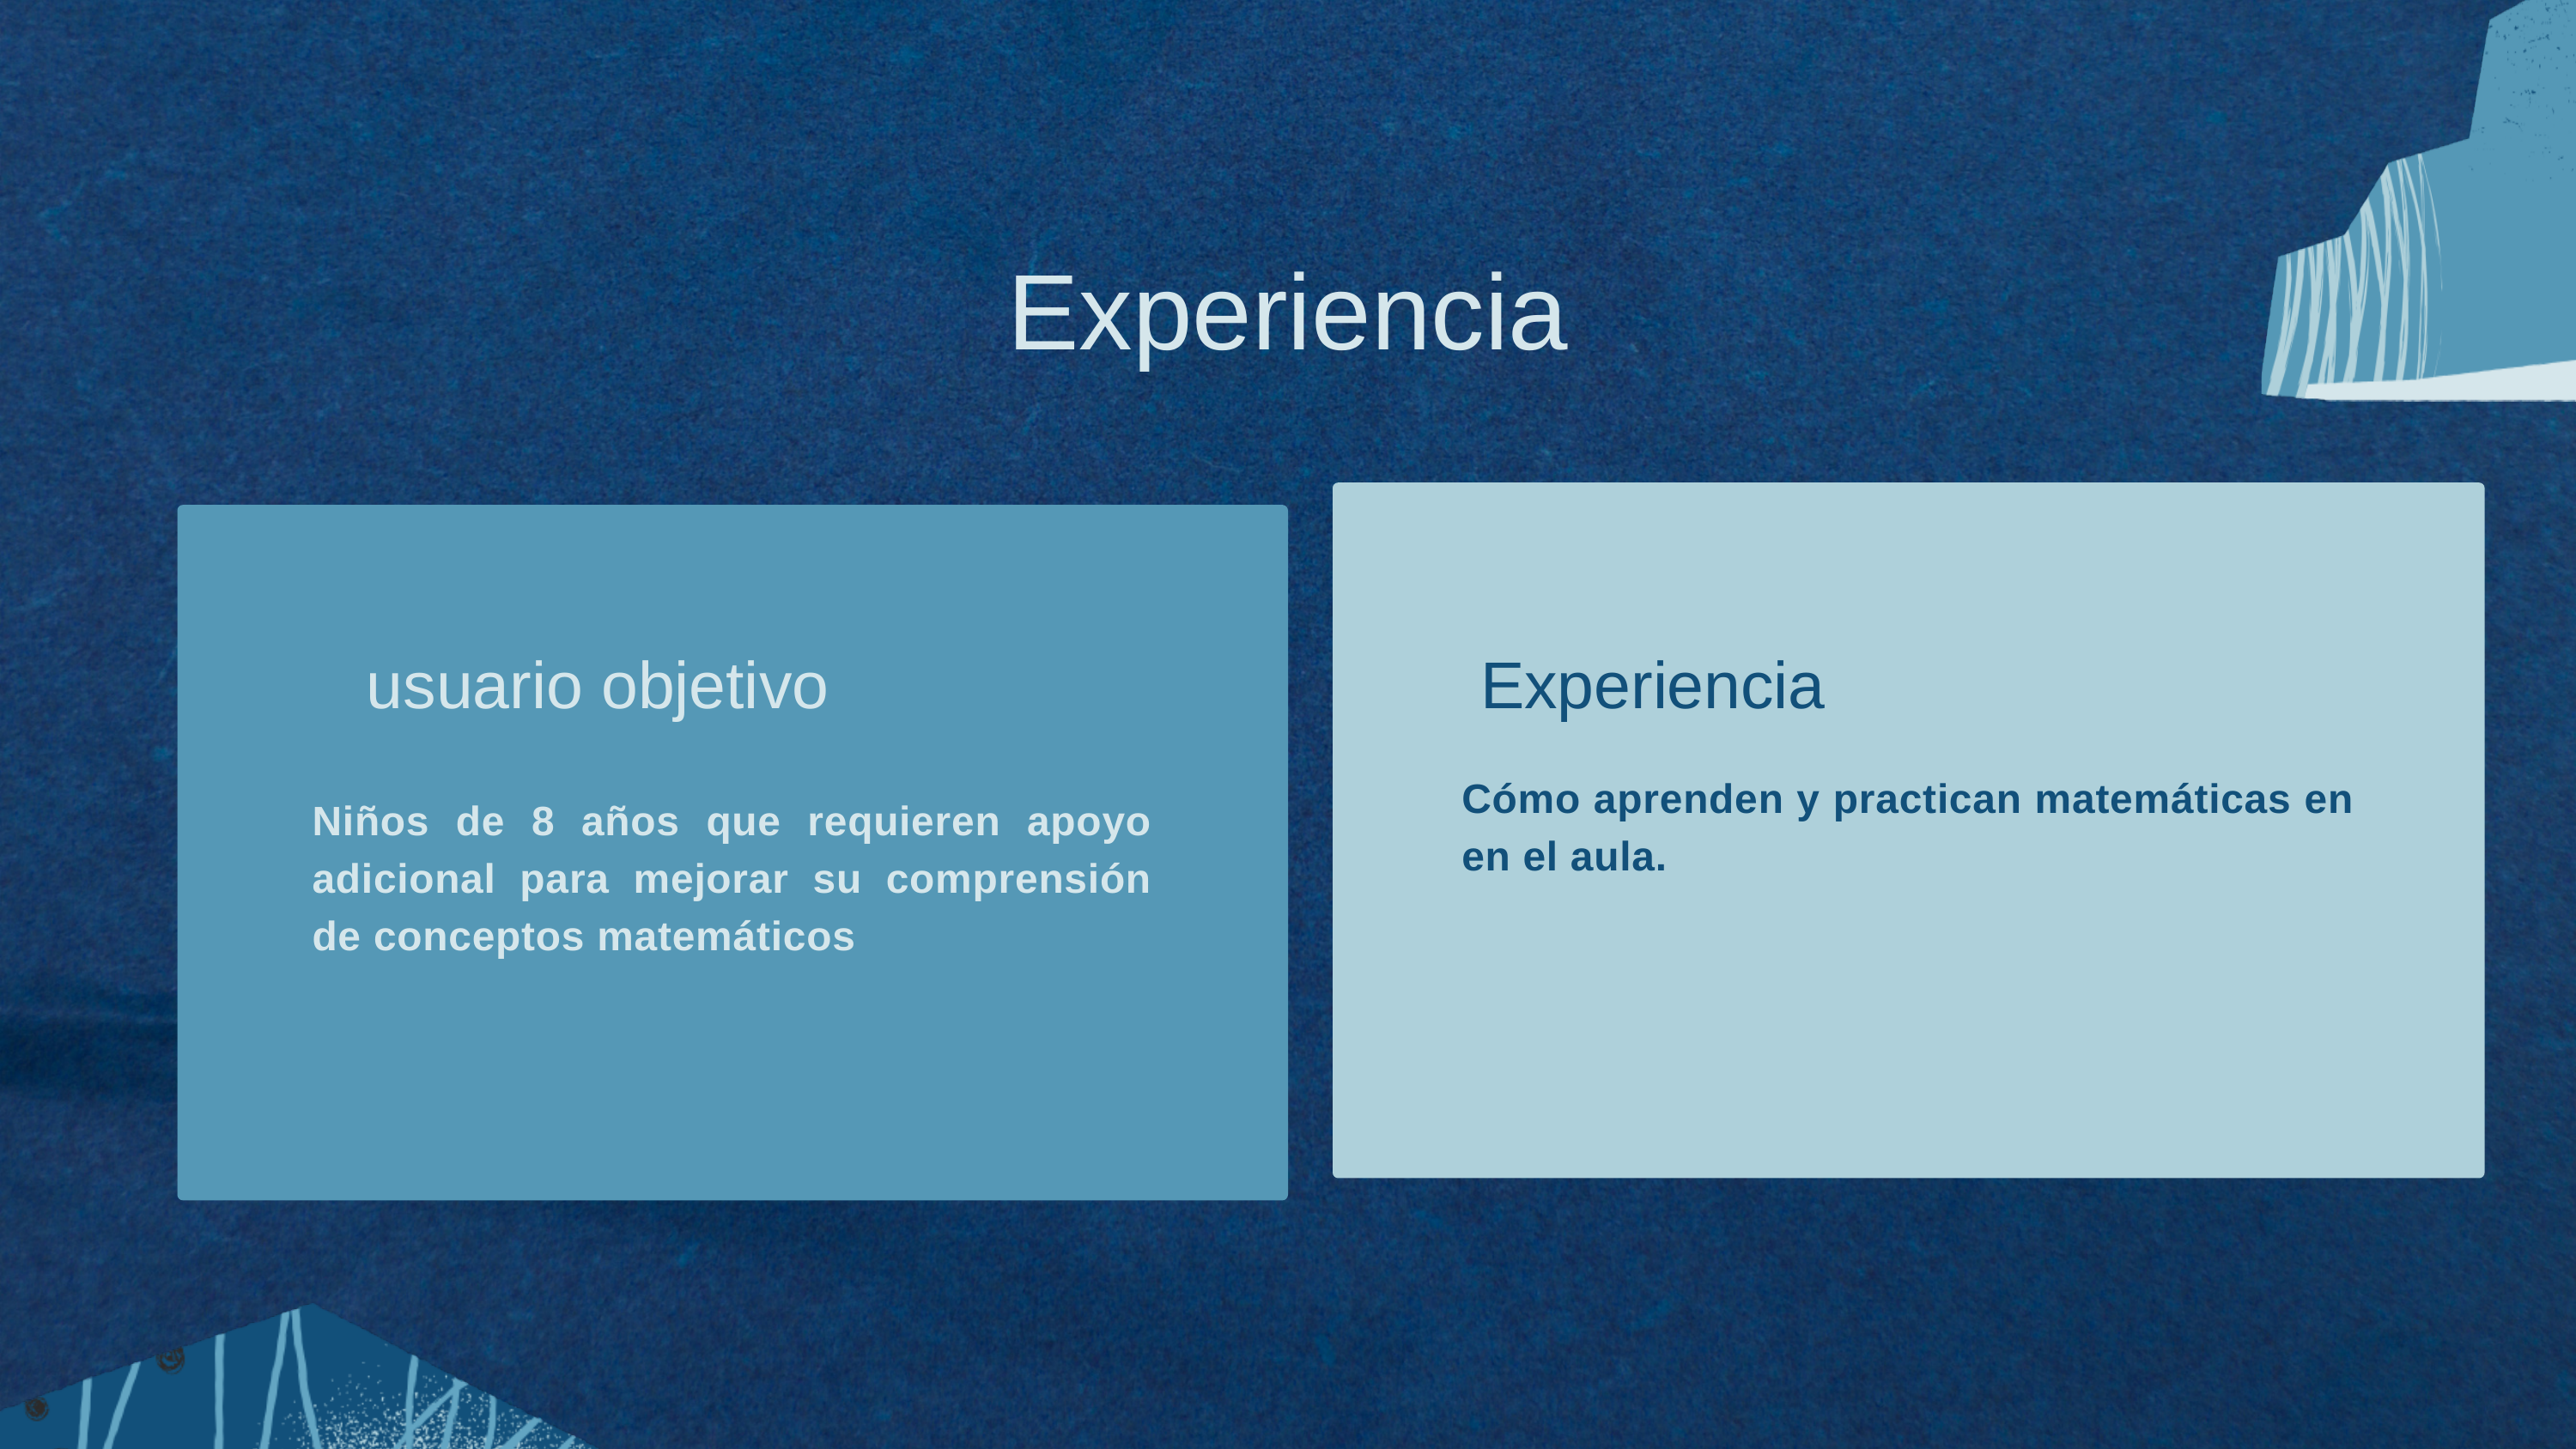

Experiencia

usuario objetivo
Experiencia
Cómo aprenden y practican matemáticas en en el aula.
Niños de 8 años que requieren apoyo adicional para mejorar su comprensión de conceptos matemáticos